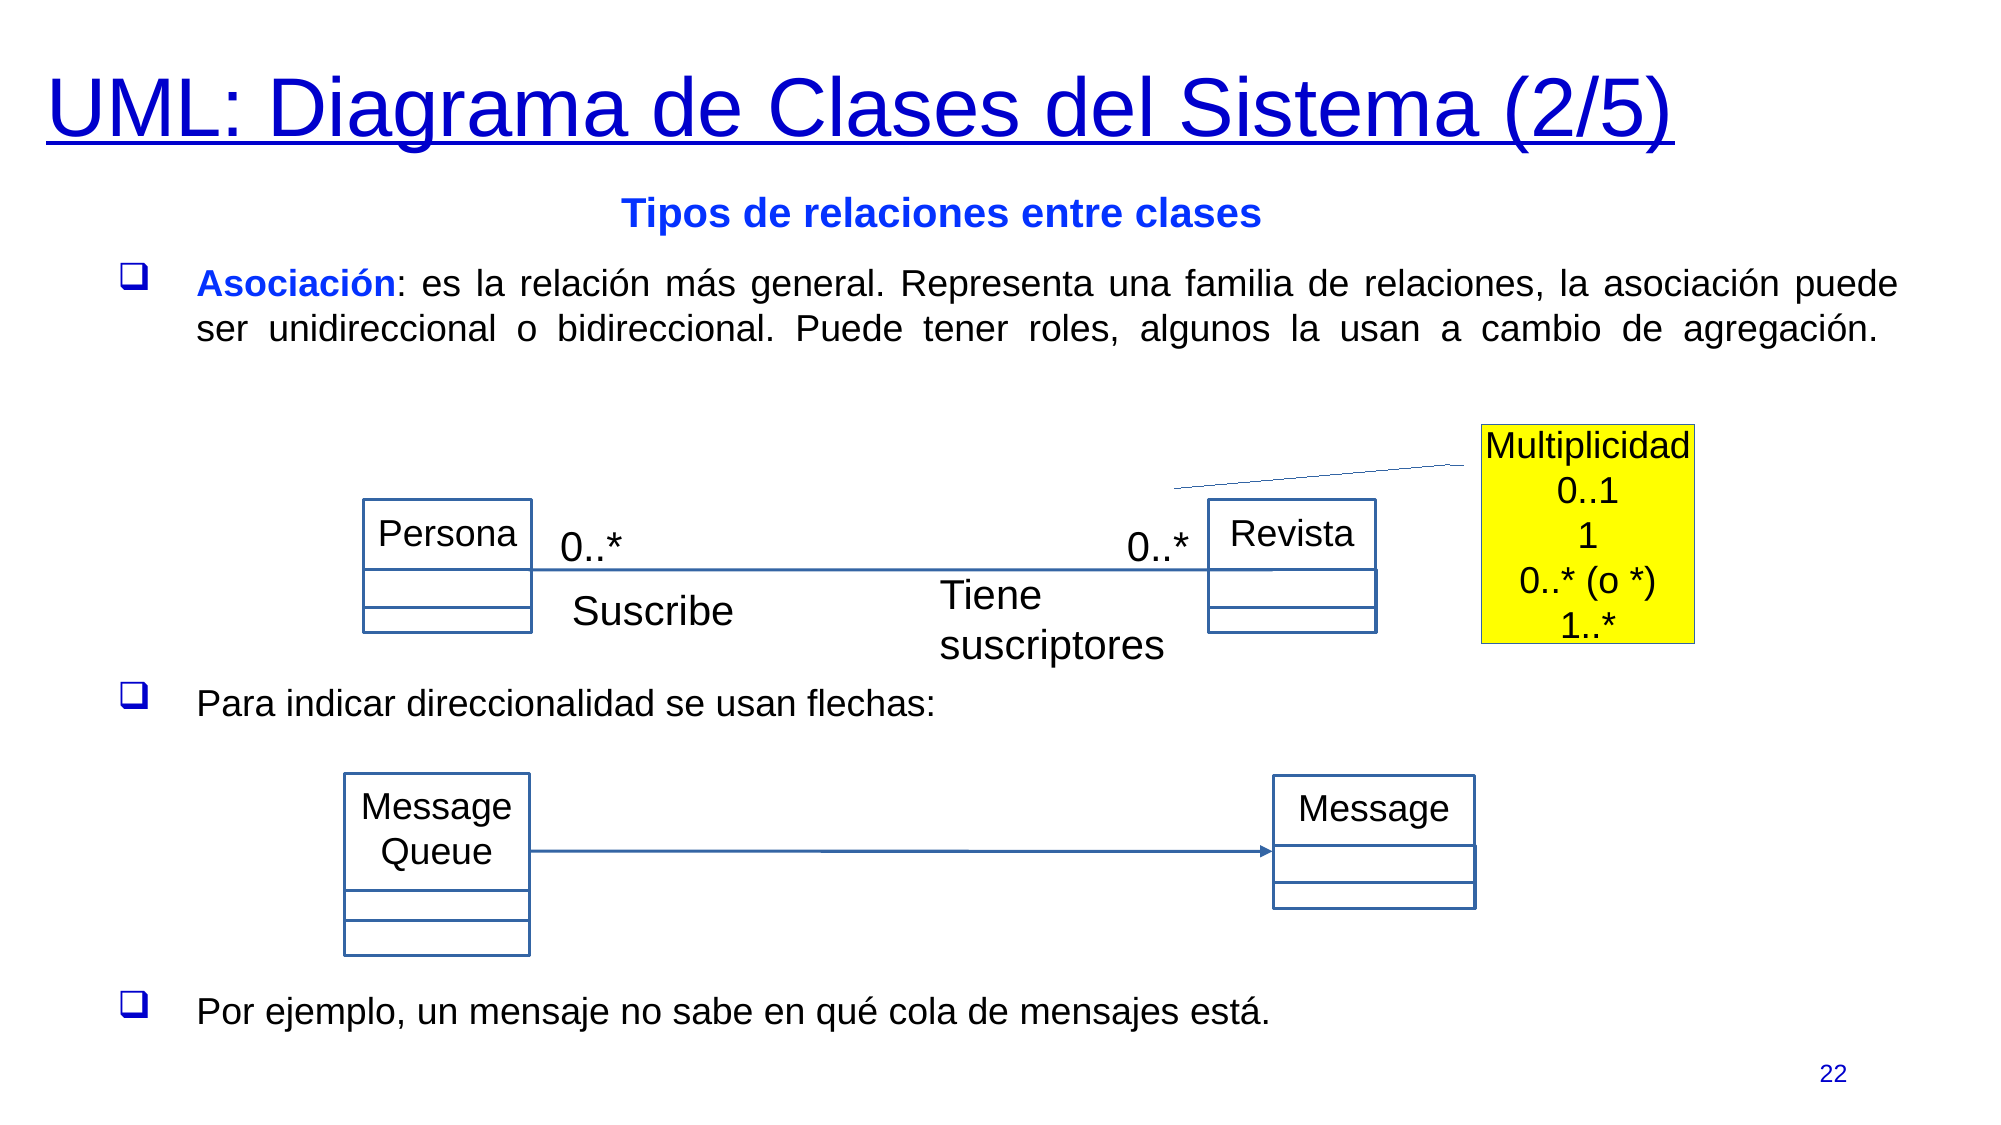

# UML: Diagrama de Clases del Sistema (2/5)
Tipos de relaciones entre clases
Asociación: es la relación más general. Representa una familia de relaciones, la asociación puede ser unidireccional o bidireccional. Puede tener roles, algunos la usan a cambio de agregación.

Para indicar direccionalidad se usan flechas:

Por ejemplo, un mensaje no sabe en qué cola de mensajes está.
Multiplicidad
0..1
1
0..* (o *)
1..*
Persona

Revista

0..*
0..*
Tiene suscriptores

Suscribe
Message
Queue

Message

22